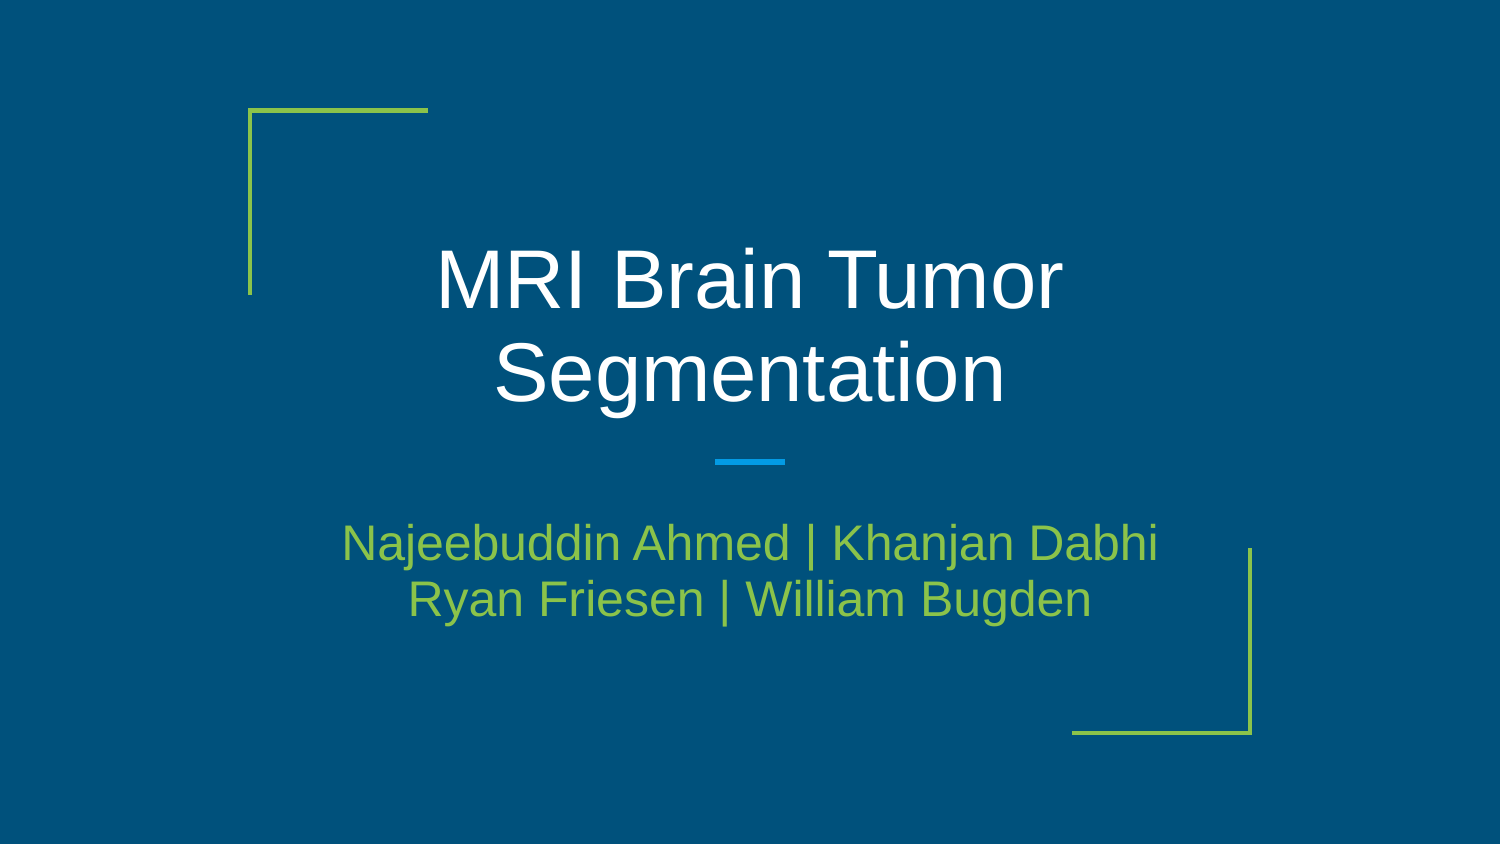

# MRI Brain Tumor Segmentation
Najeebuddin Ahmed | Khanjan Dabhi Ryan Friesen | William Bugden